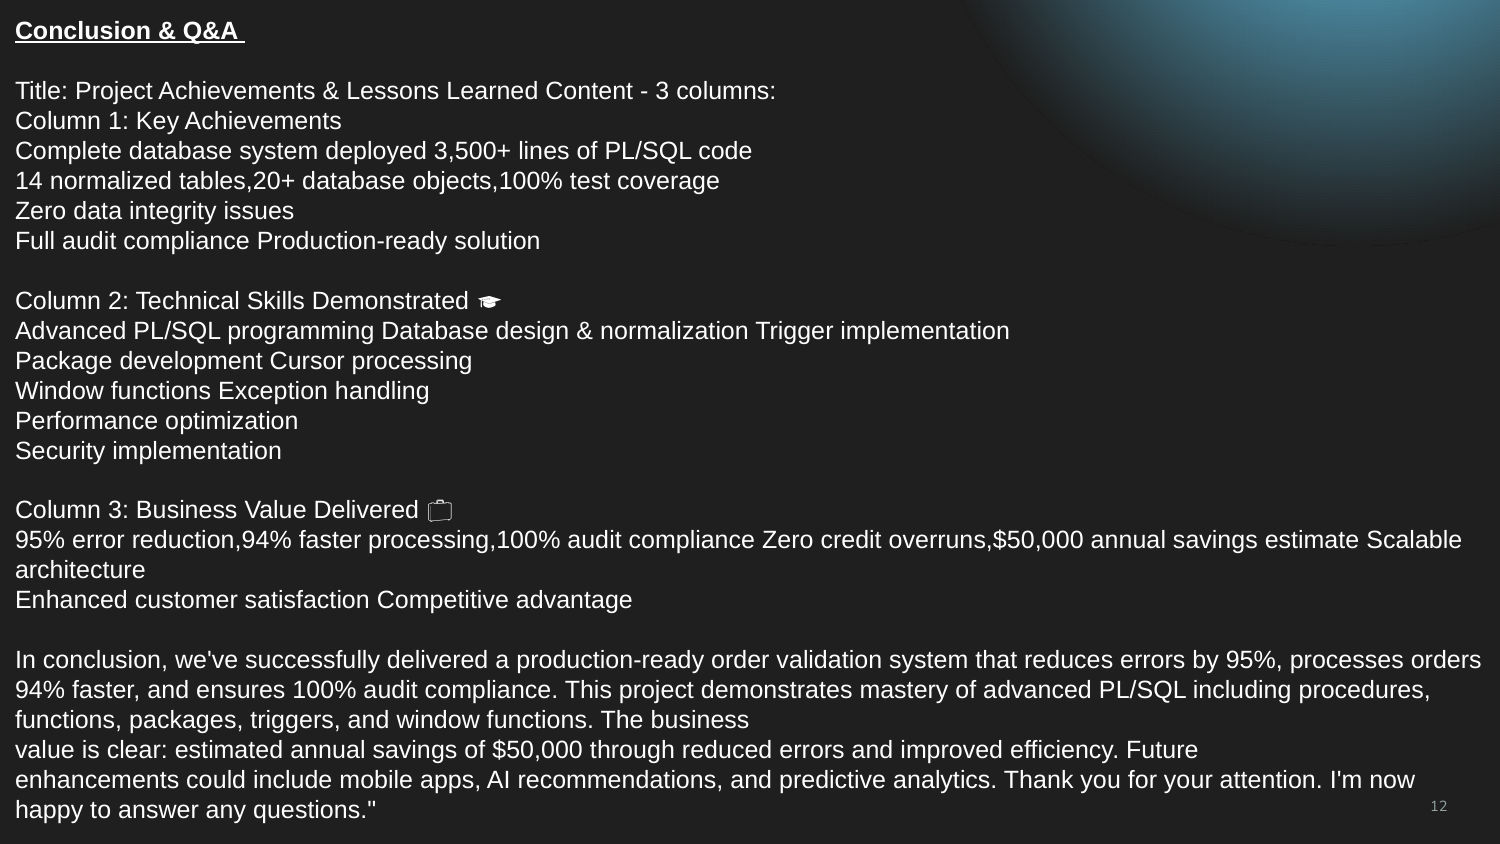

Conclusion & Q&A

Title: Project Achievements & Lessons Learned Content - 3 columns:
Column 1: Key Achievements
Complete database system deployed 3,500+ lines of PL/SQL code
14 normalized tables,20+ database objects,100% test coverage
Zero data integrity issues
Full audit compliance Production-ready solution

Column 2: Technical Skills Demonstrated 🎓
Advanced PL/SQL programming Database design & normalization Trigger implementation
Package development Cursor processing
Window functions Exception handling
Performance optimization
Security implementation

Column 3: Business Value Delivered 💼
95% error reduction,94% faster processing,100% audit compliance Zero credit overruns,$50,000 annual savings estimate Scalable architecture
Enhanced customer satisfaction Competitive advantage

In conclusion, we've successfully delivered a production-ready order validation system that reduces errors by 95%, processes orders 94% faster, and ensures 100% audit compliance. This project demonstrates mastery of advanced PL/SQL including procedures, functions, packages, triggers, and window functions. The business
value is clear: estimated annual savings of $50,000 through reduced errors and improved efficiency. Future
enhancements could include mobile apps, AI recommendations, and predictive analytics. Thank you for your attention. I'm now happy to answer any questions."